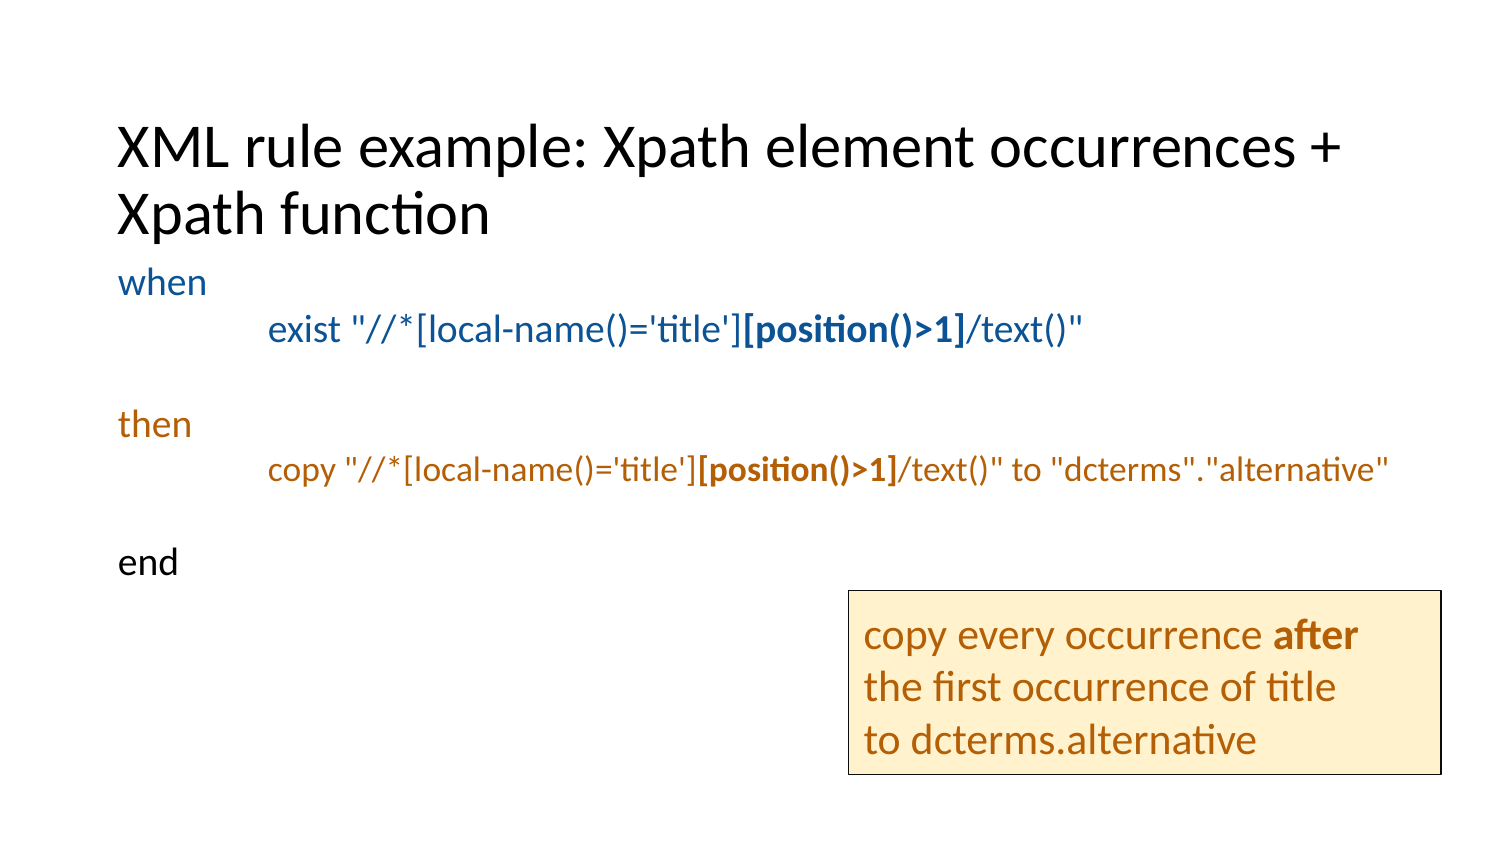

# XML rule example: Xpath element occurrences + Xpath function
when
   	exist "//*[local-name()='title'][position()>1]/text()"

then
	copy "//*[local-name()='title'][position()>1]/text()" to "dcterms"."alternative"

end
copy every occurrence after the first occurrence of title
to dcterms.alternative